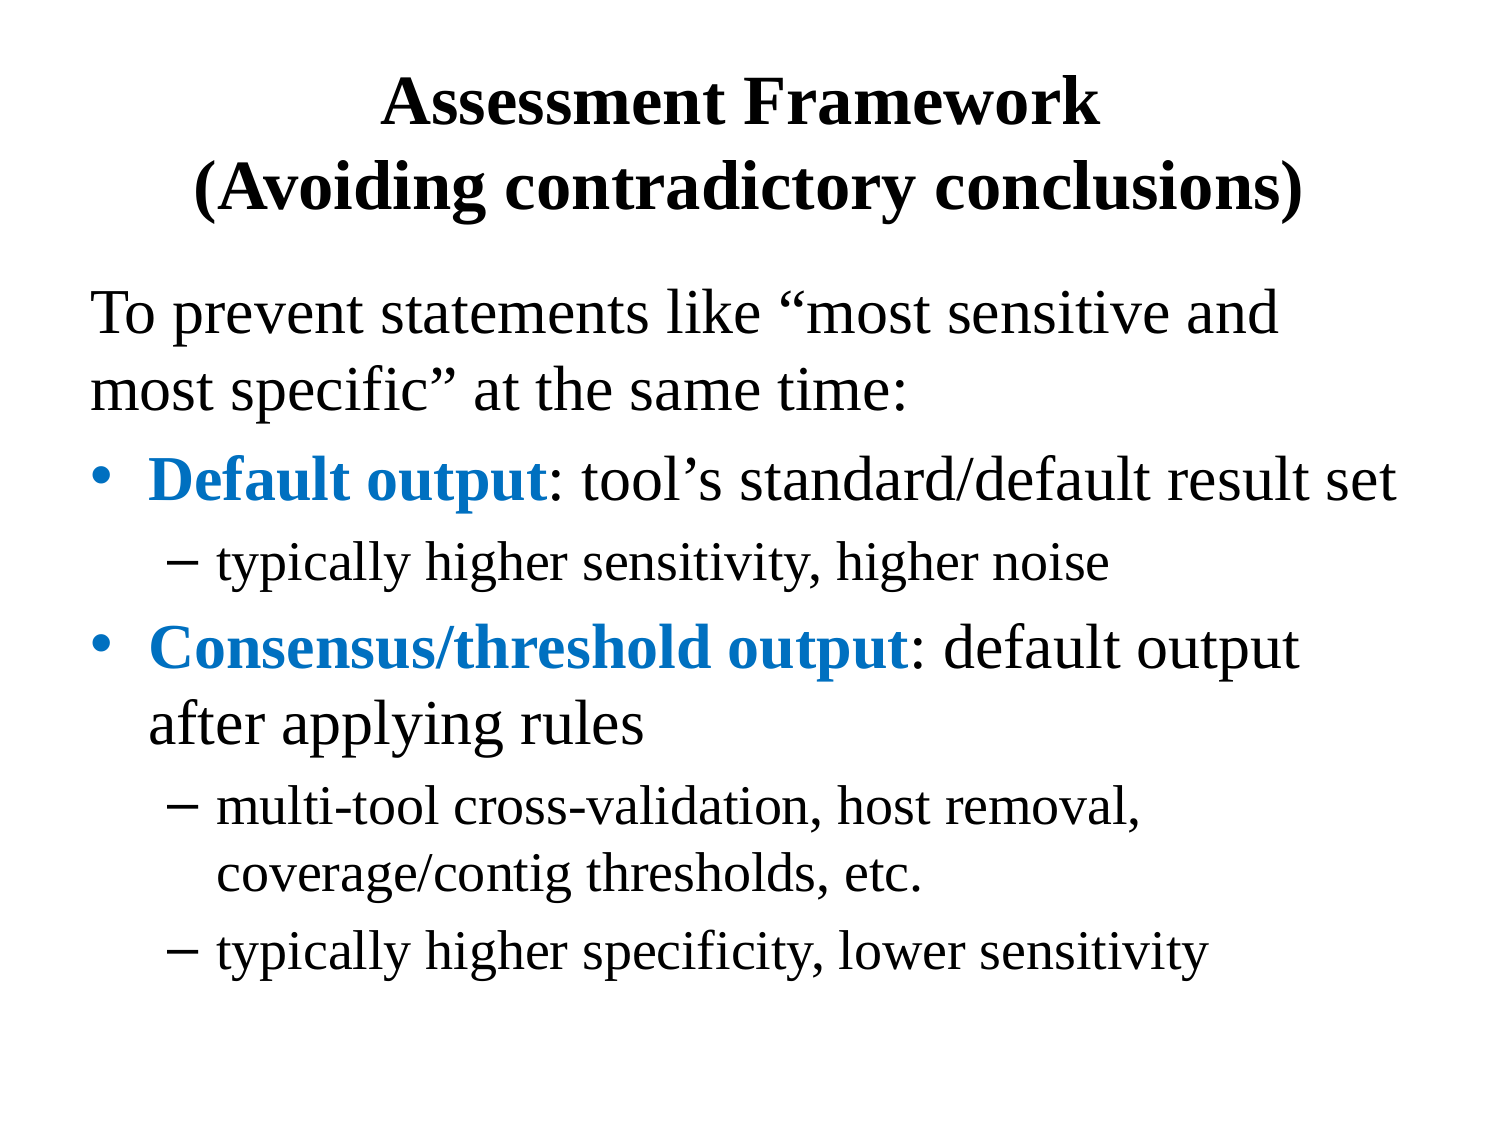

# Assessment Framework (Avoiding contradictory conclusions)
To prevent statements like “most sensitive and most specific” at the same time:
Default output: tool’s standard/default result set
typically higher sensitivity, higher noise
Consensus/threshold output: default output after applying rules
multi-tool cross-validation, host removal, coverage/contig thresholds, etc.
typically higher specificity, lower sensitivity